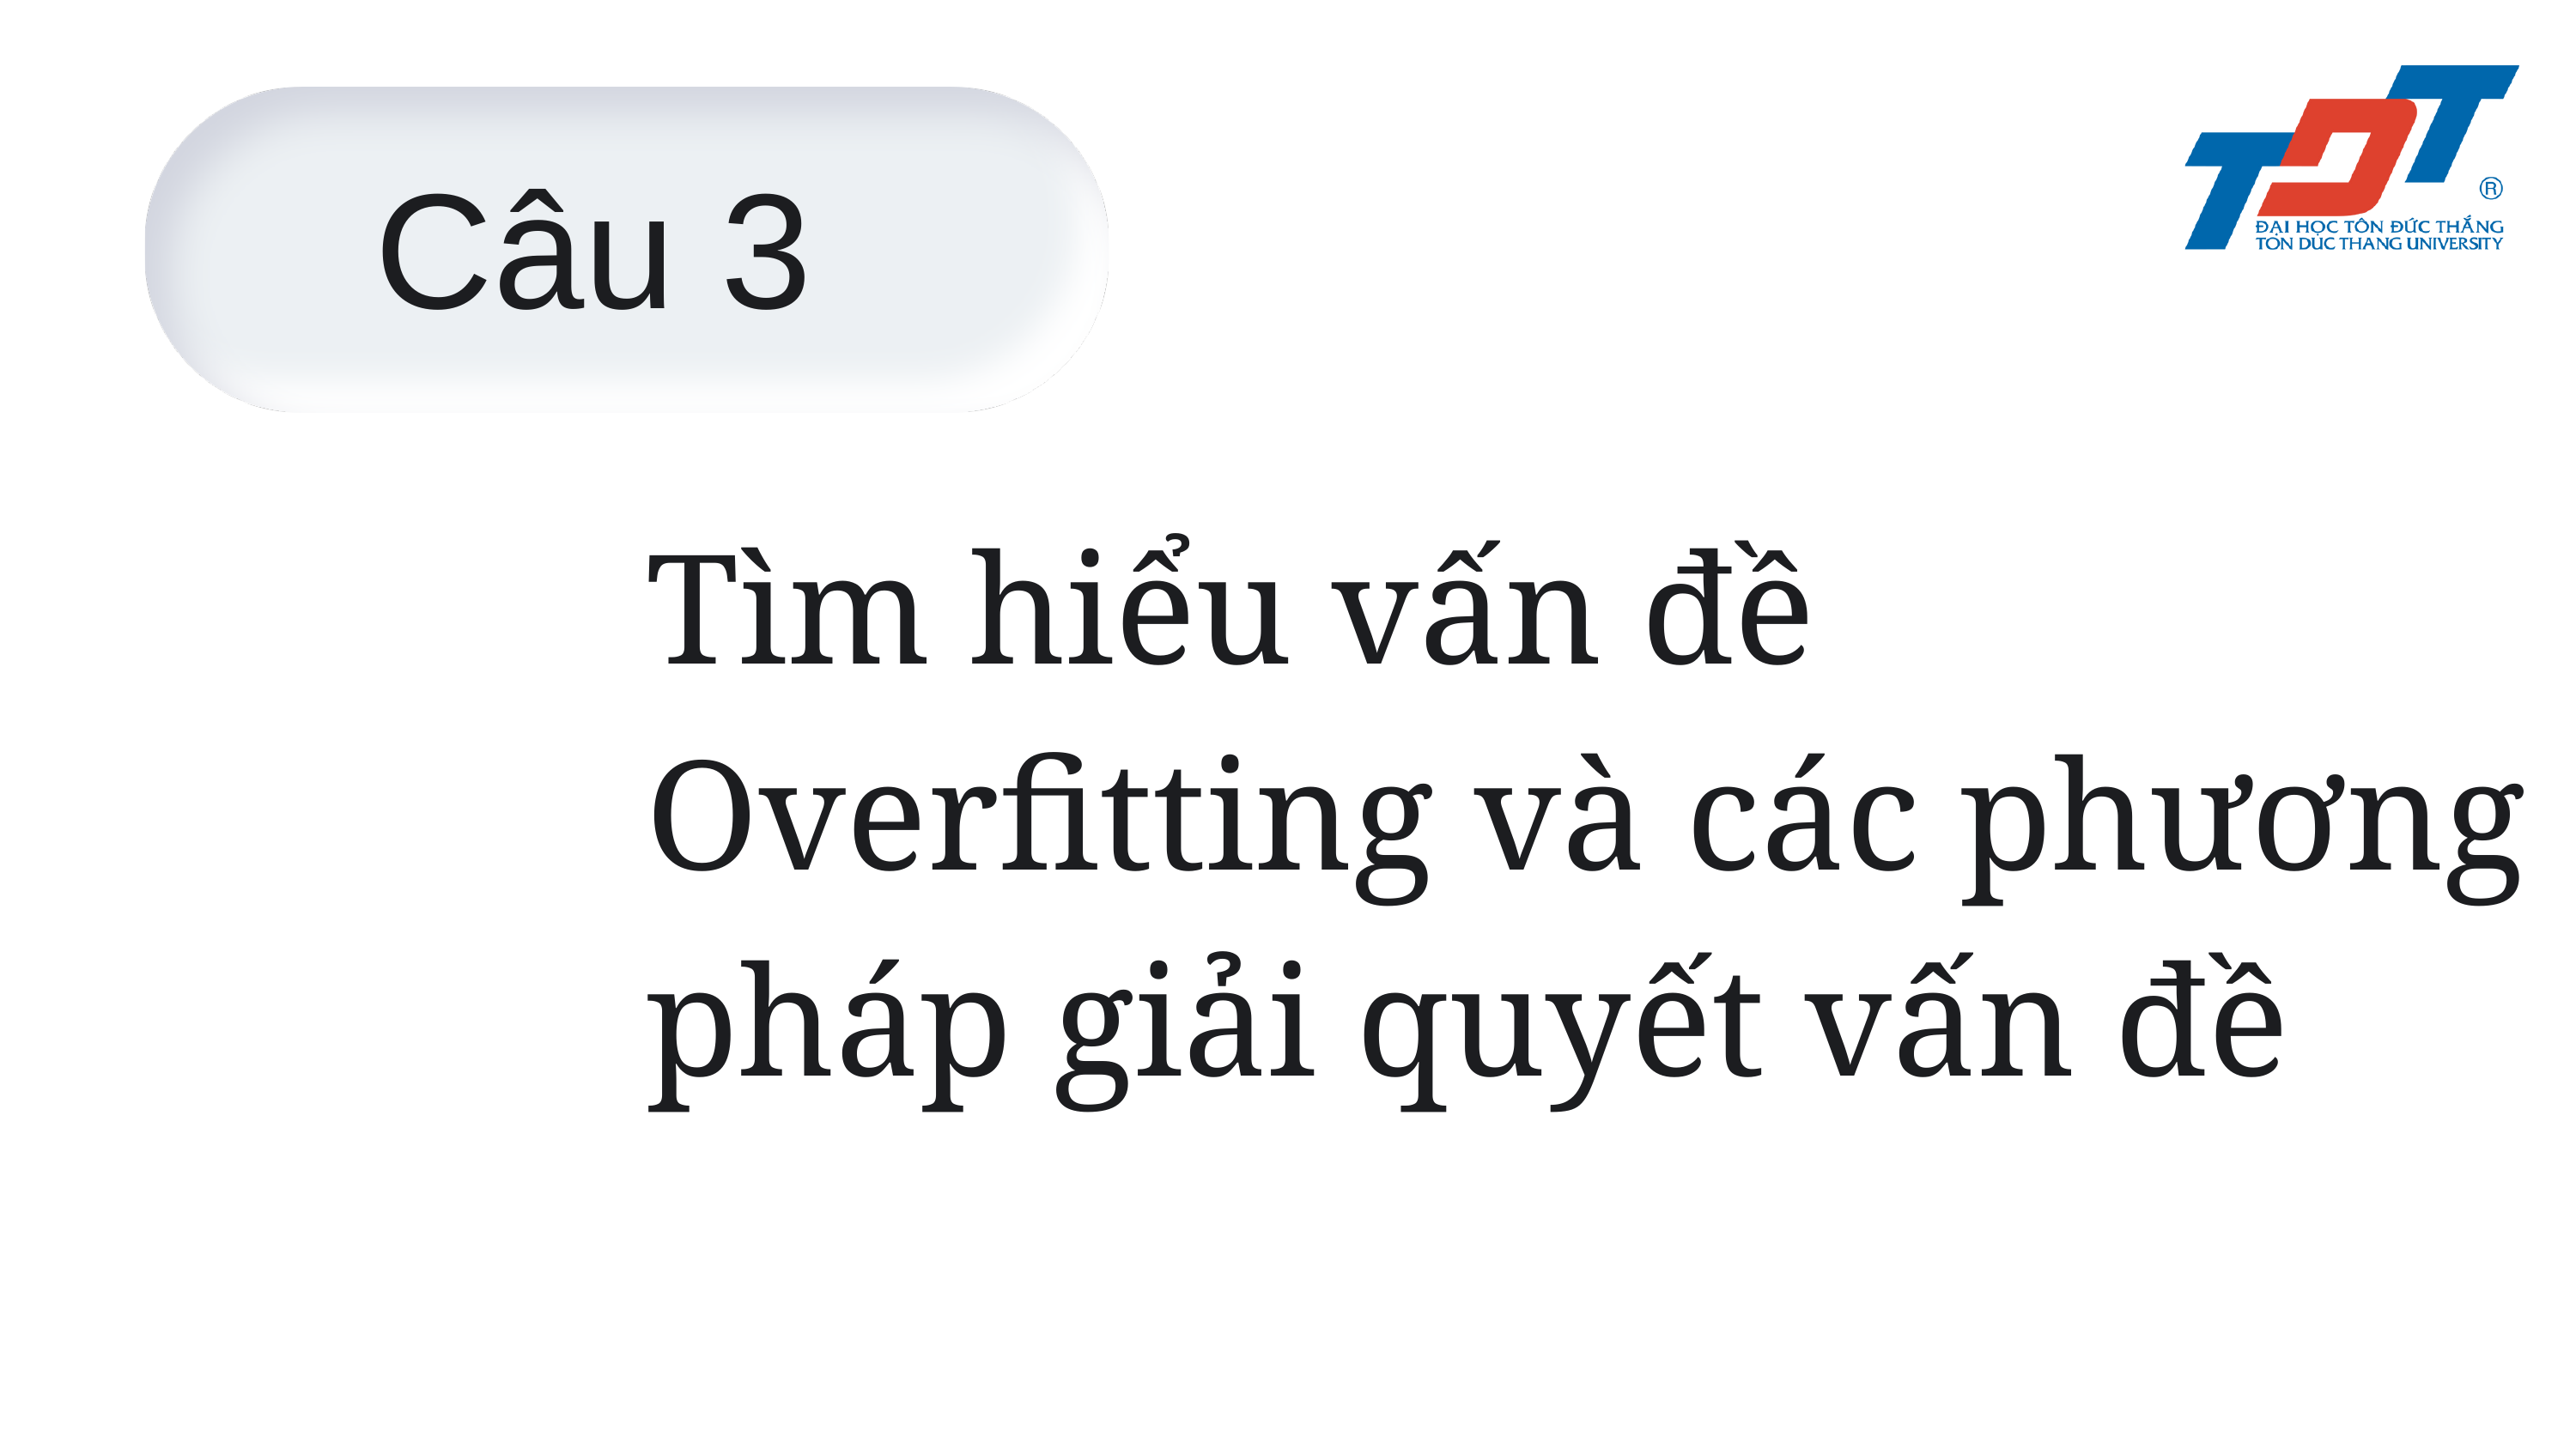

Câu 3
Tìm hiểu vấn đề Overfitting và các phương pháp giải quyết vấn đề